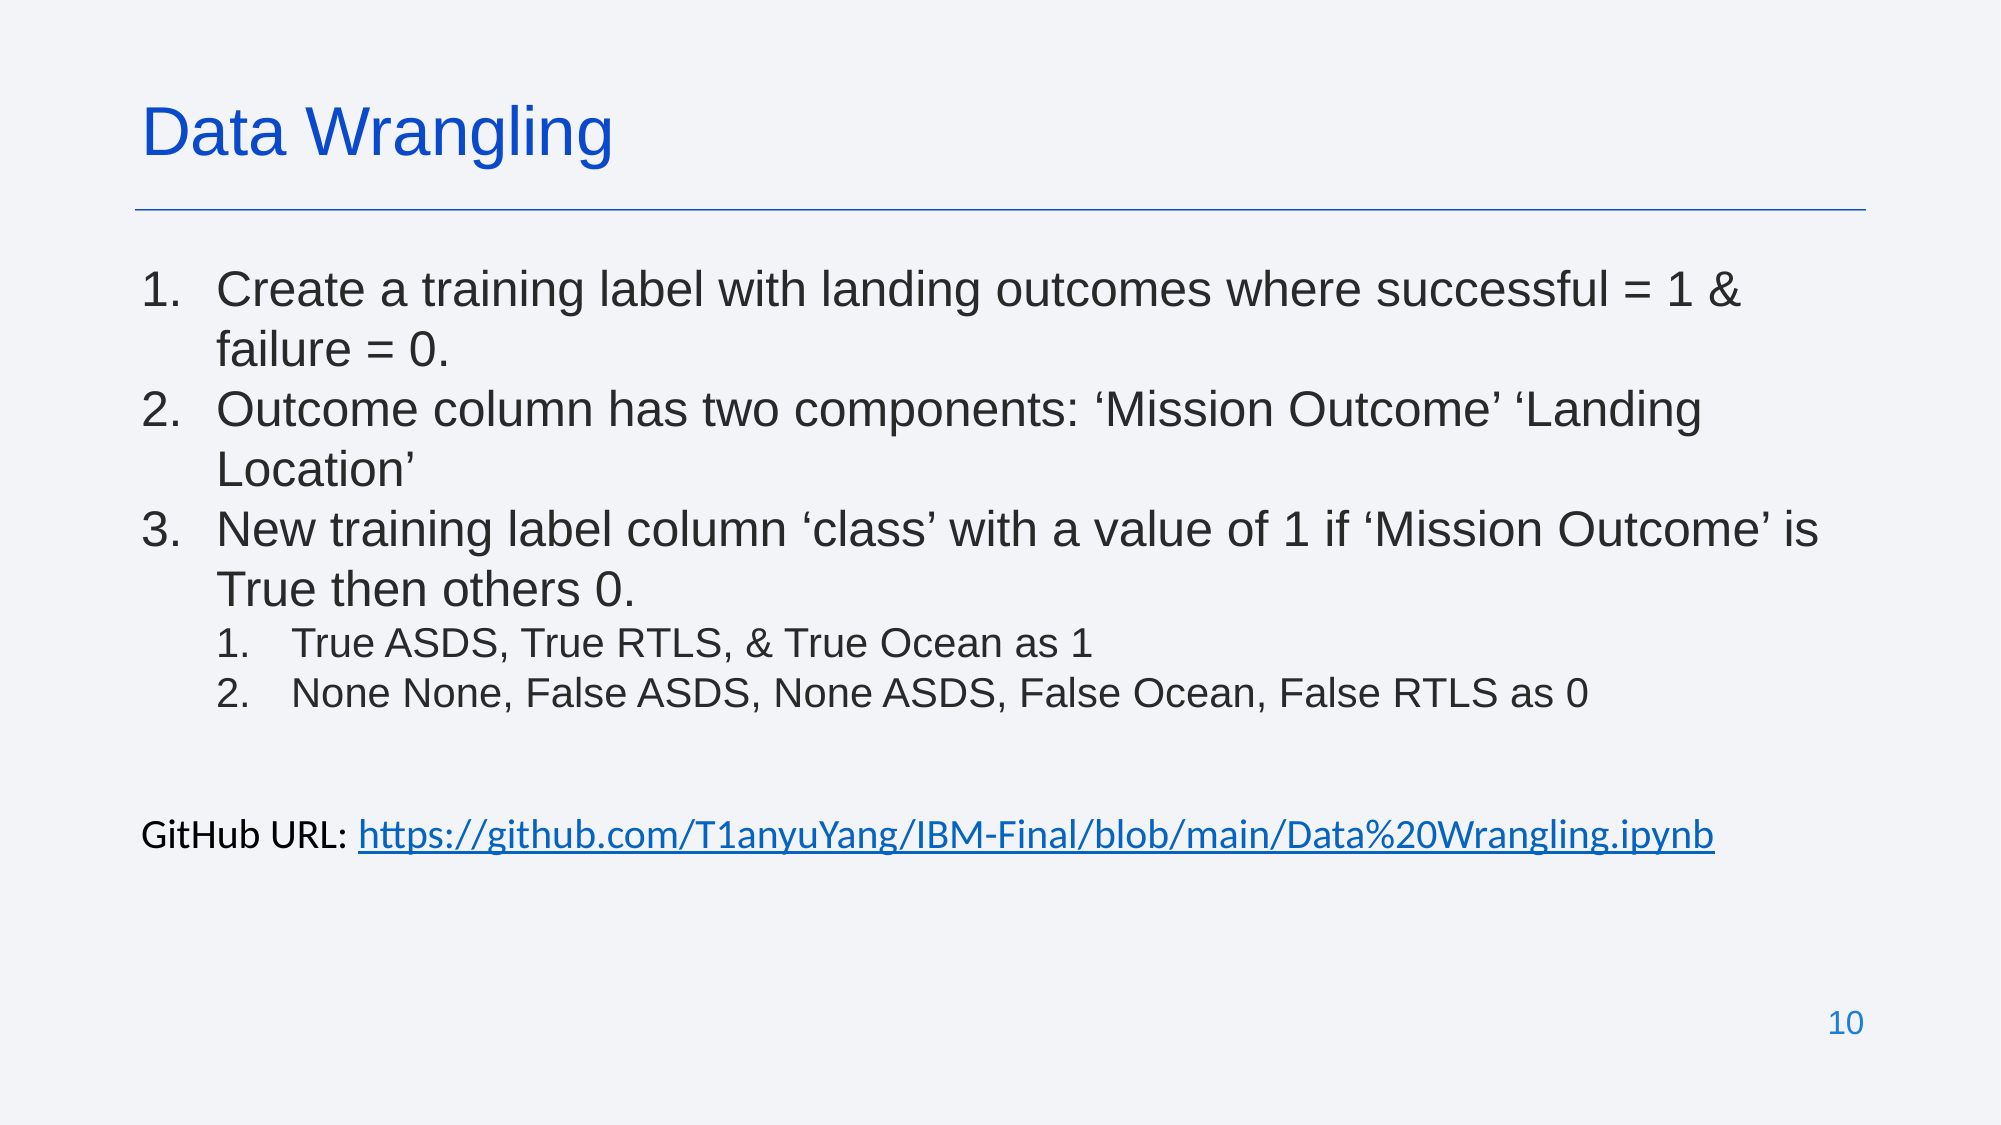

Data Wrangling
Create a training label with landing outcomes where successful = 1 & failure = 0.
Outcome column has two components: ‘Mission Outcome’ ‘Landing Location’
New training label column ‘class’ with a value of 1 if ‘Mission Outcome’ is True then others 0.
True ASDS, True RTLS, & True Ocean as 1
None None, False ASDS, None ASDS, False Ocean, False RTLS as 0

GitHub URL: https://github.com/T1anyuYang/IBM-Final/blob/main/Data%20Wrangling.ipynb

10